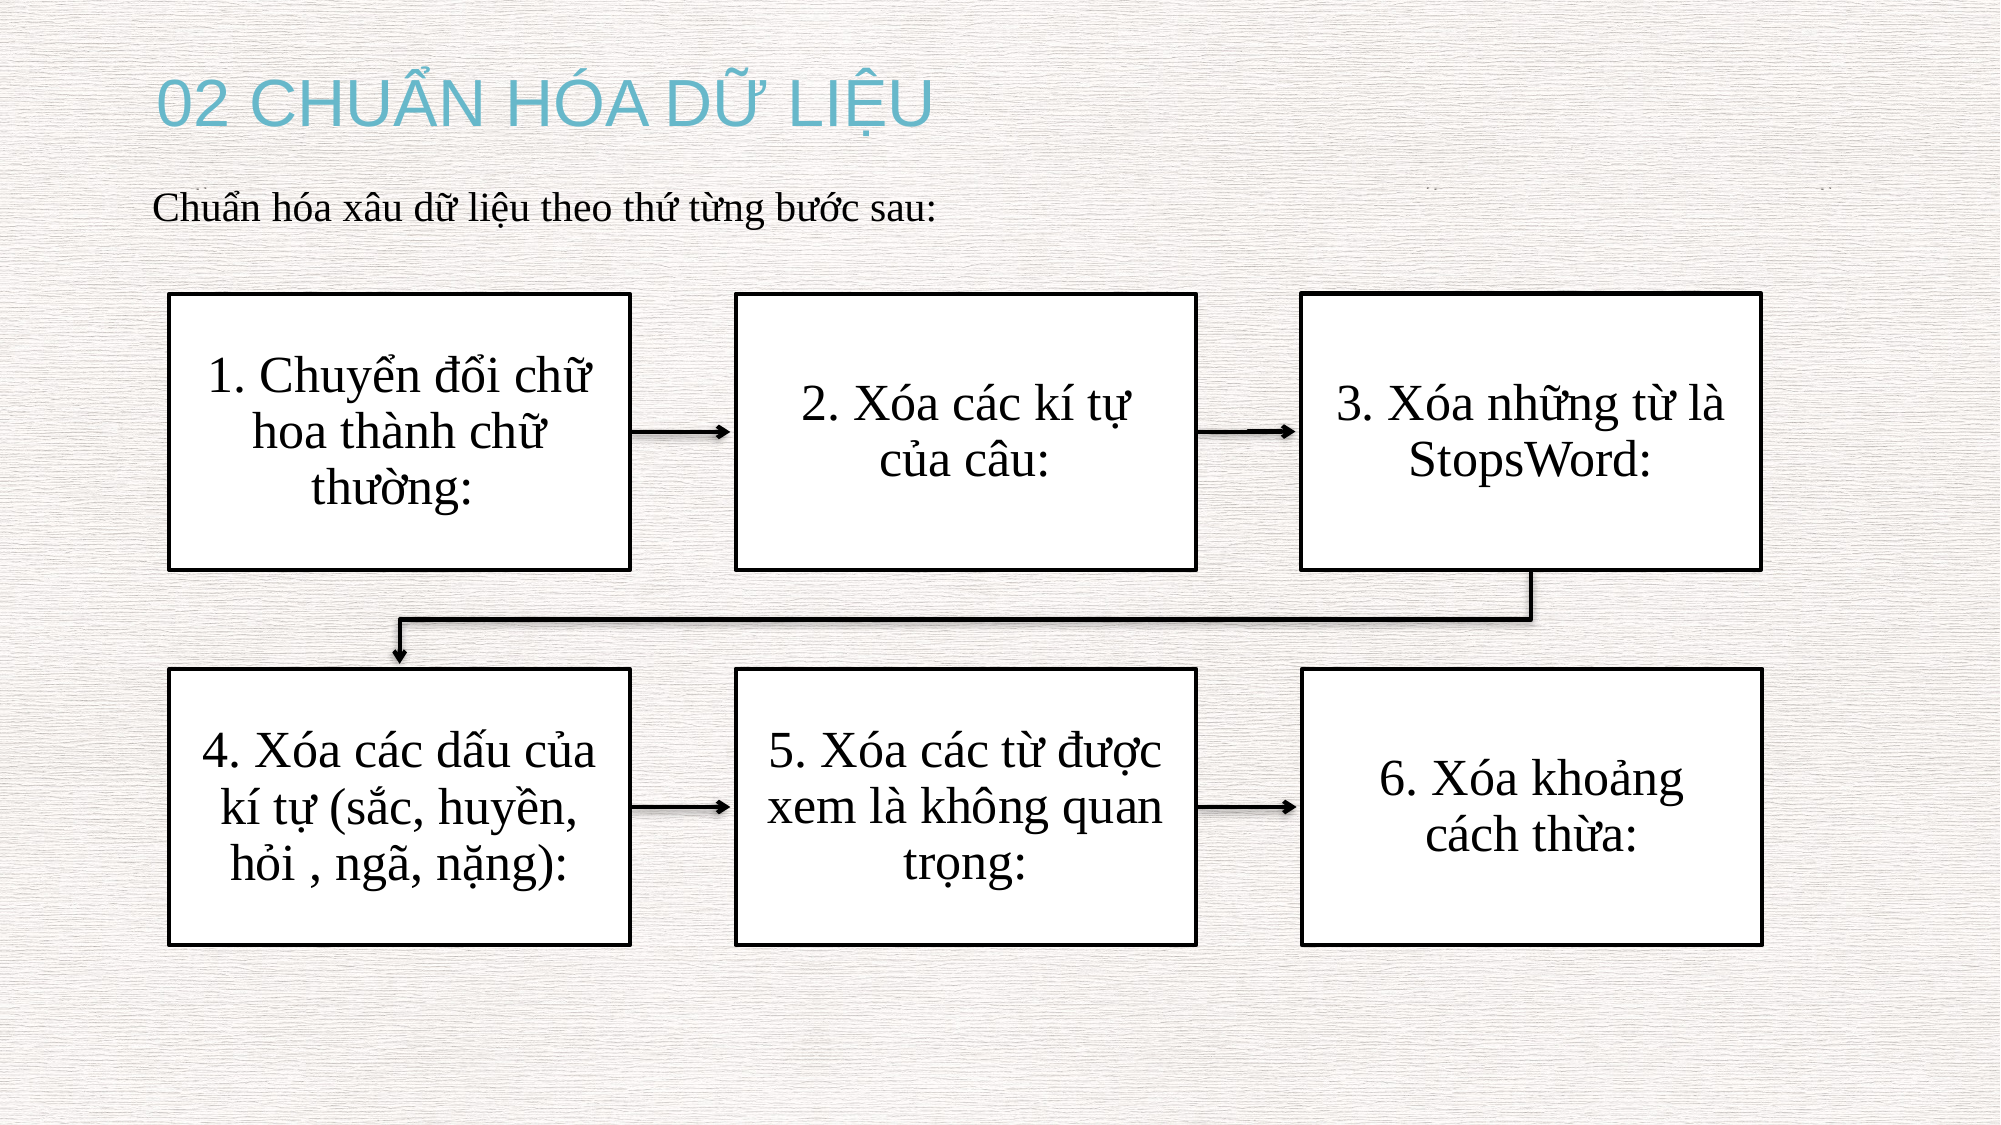

02 CHUẨN HÓA DỮ LIỆU
Chuẩn hóa xâu dữ liệu theo thứ từng bước sau:

1. Chuyển đổi chữ hoa thành chữ thường:

2. Xóa các kí tự của câu:

3. Xóa những từ là StopsWord:

4. Xóa các dấu của kí tự (sắc, huyền, hỏi , ngã, nặng):

5. Xóa các từ được xem là không quan trọng:
6. Xóa khoảng cách thừa: